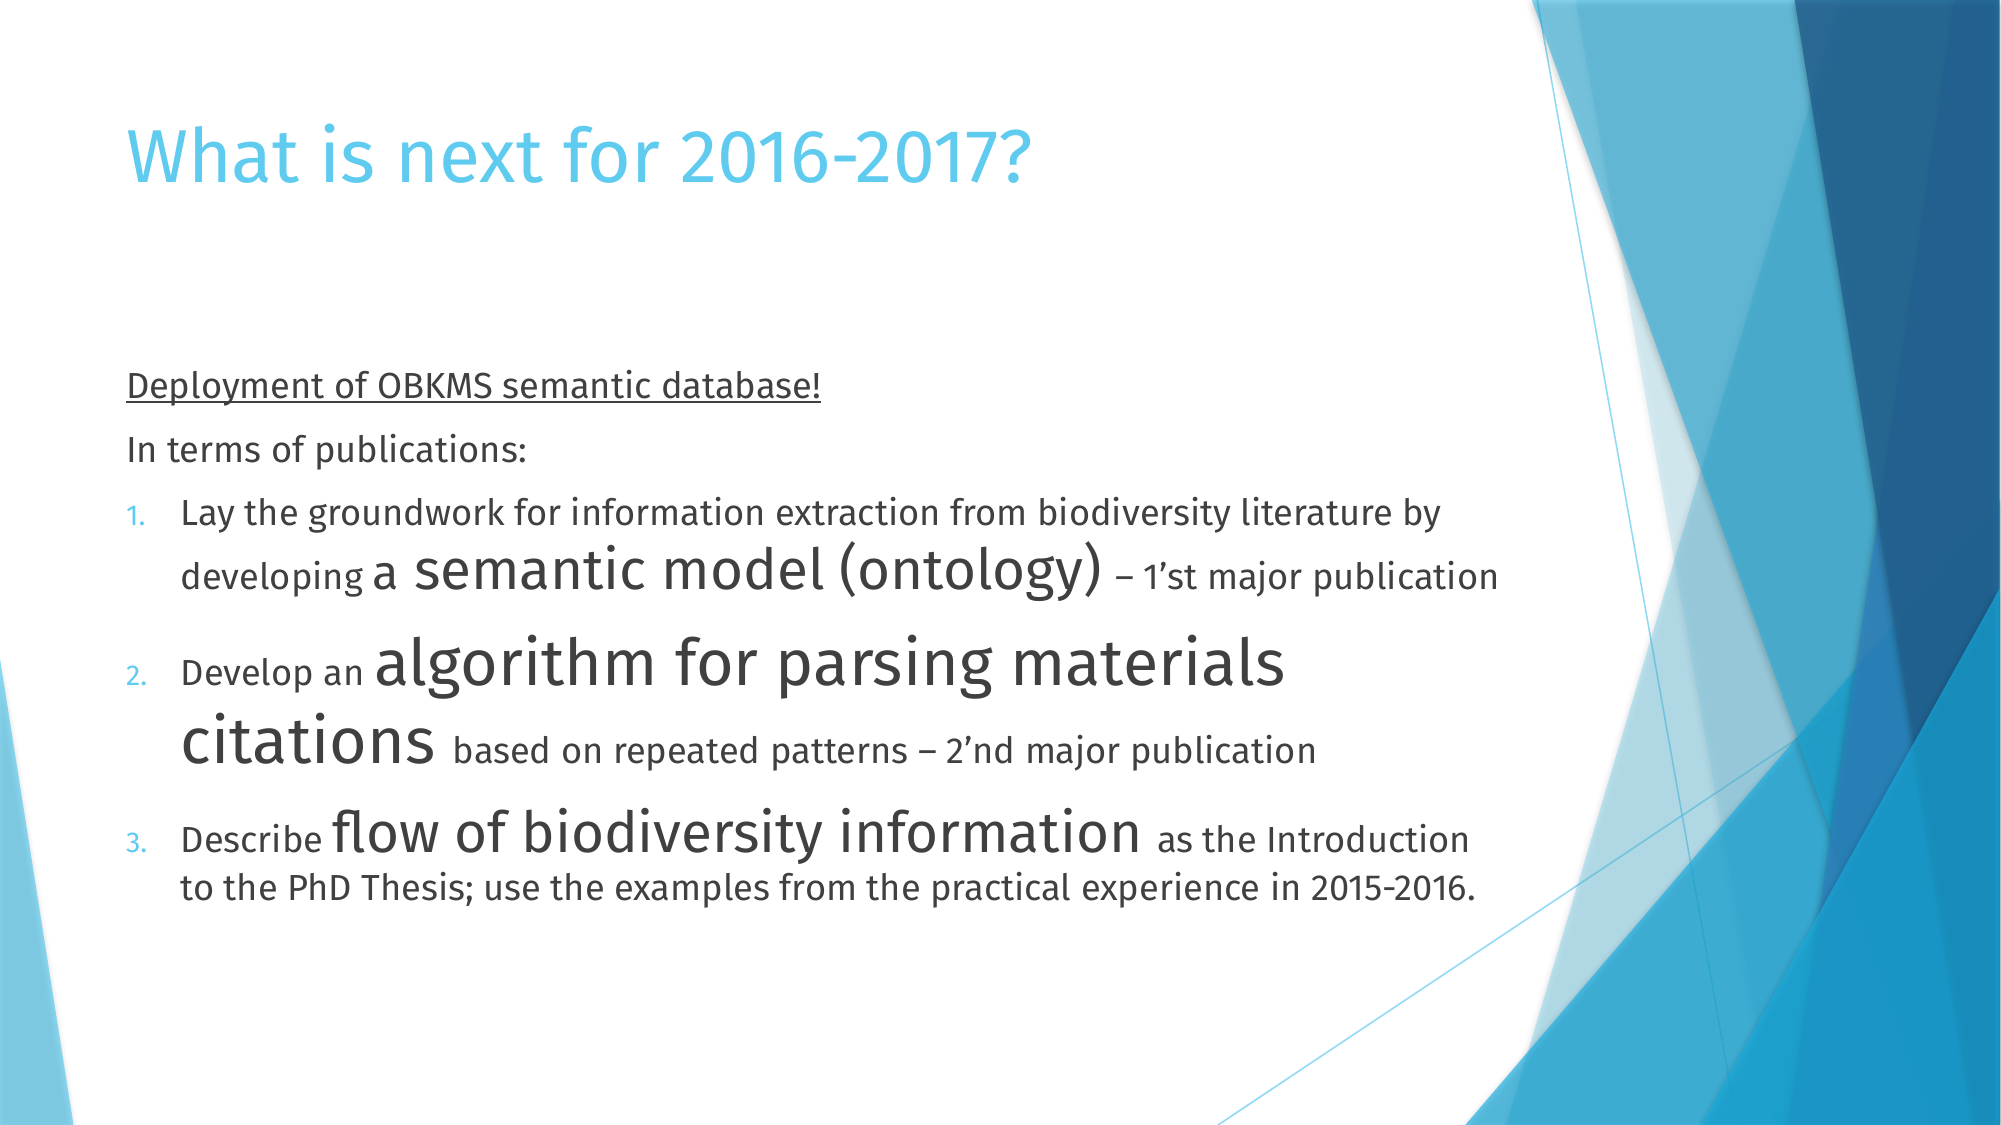

# What is next for 2016-2017?
Deployment of OBKMS semantic database!
In terms of publications:
Lay the groundwork for information extraction from biodiversity literature by developing a semantic model (ontology) – 1’st major publication
Develop an algorithm for parsing materials citations based on repeated patterns – 2’nd major publication
Describe flow of biodiversity information as the Introduction to the PhD Thesis; use the examples from the practical experience in 2015-2016.